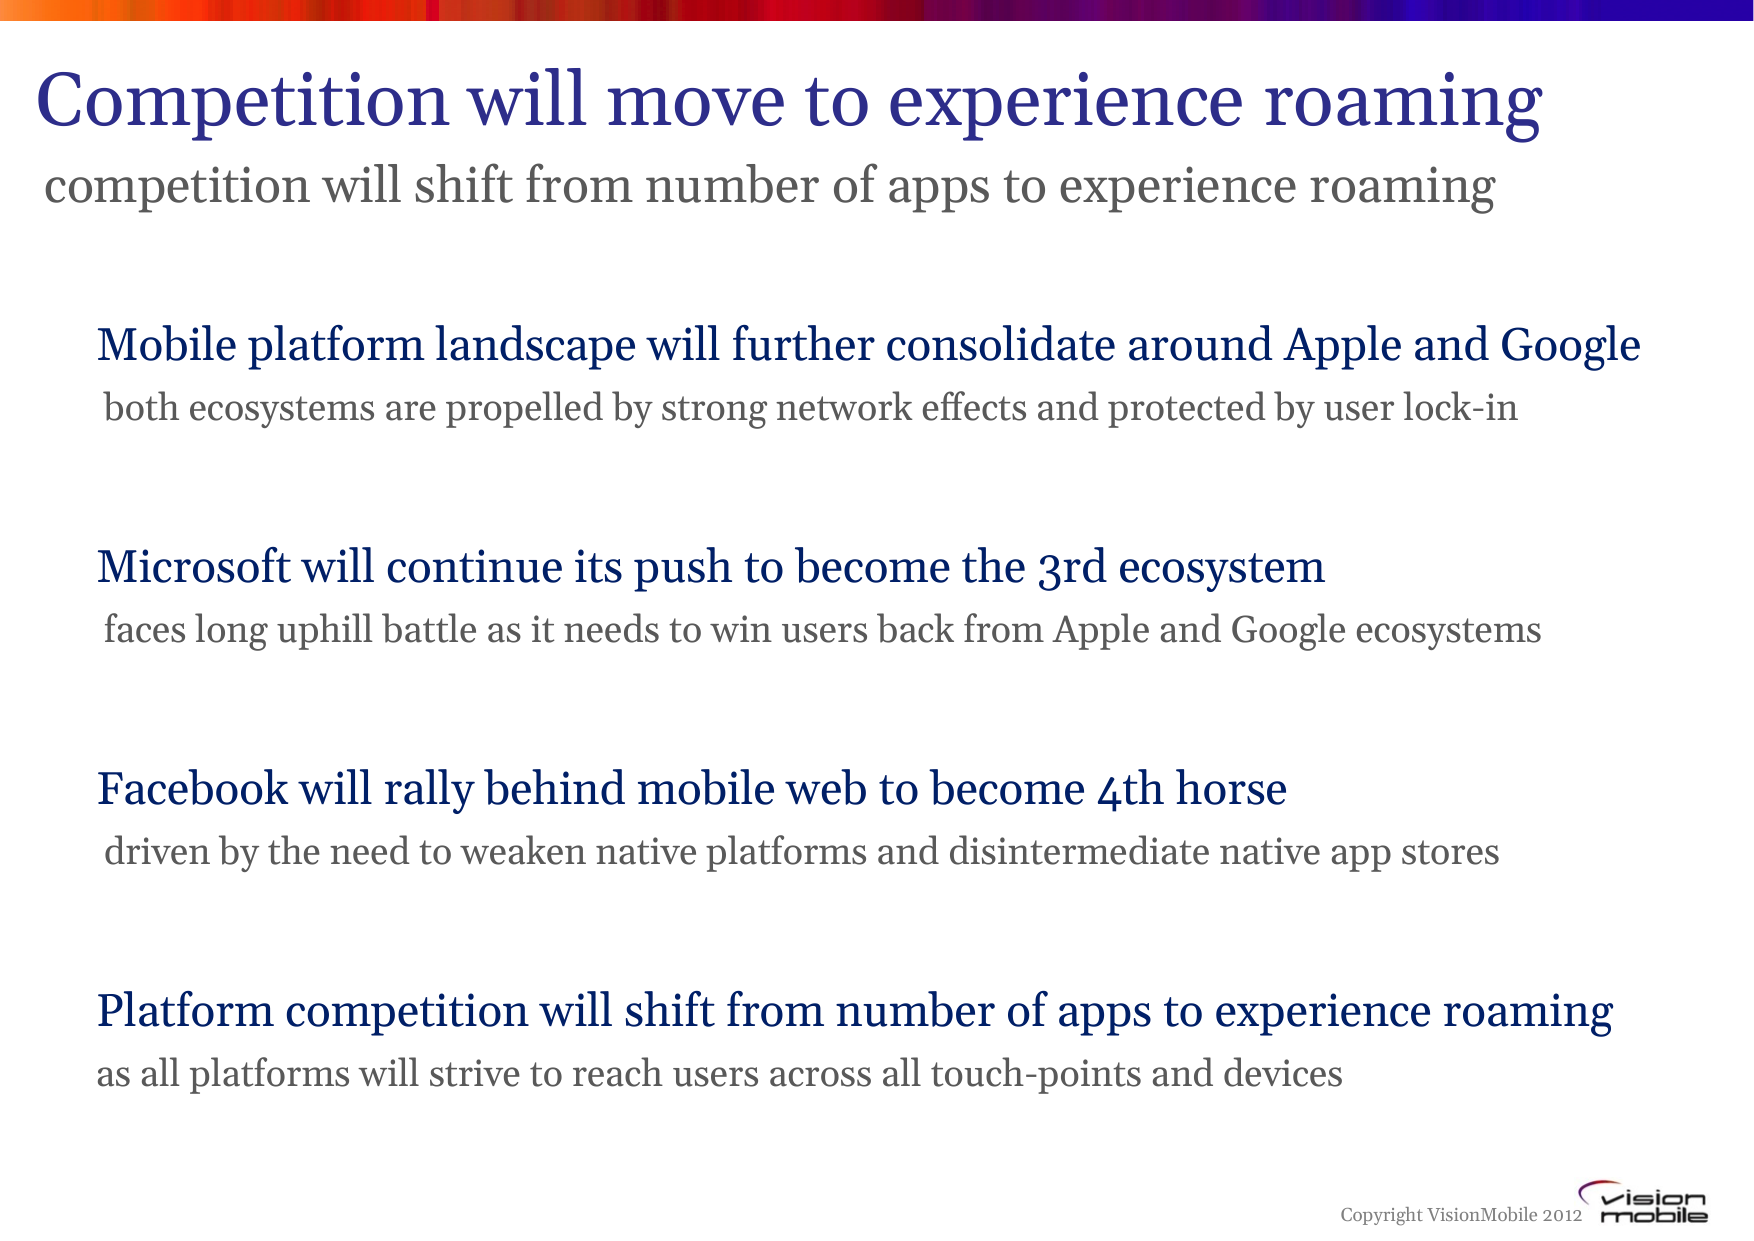

# Competition will move to experience roaming competition will shift from number of apps to experience roaming
Mobile platform landscape will further consolidate around Apple and Google
both ecosystems are propelled by strong network effects and protected by user lock-in

Microsoft will continue its push to become the 3rd ecosystem
faces long uphill battle as it needs to win users back from Apple and Google ecosystems

Facebook will rally behind mobile web to become 4th horse
driven by the need to weaken native platforms and disintermediate native app stores

Platform competition will shift from number of apps to experience roaming
as all platforms will strive to reach users across all touch-points and devices